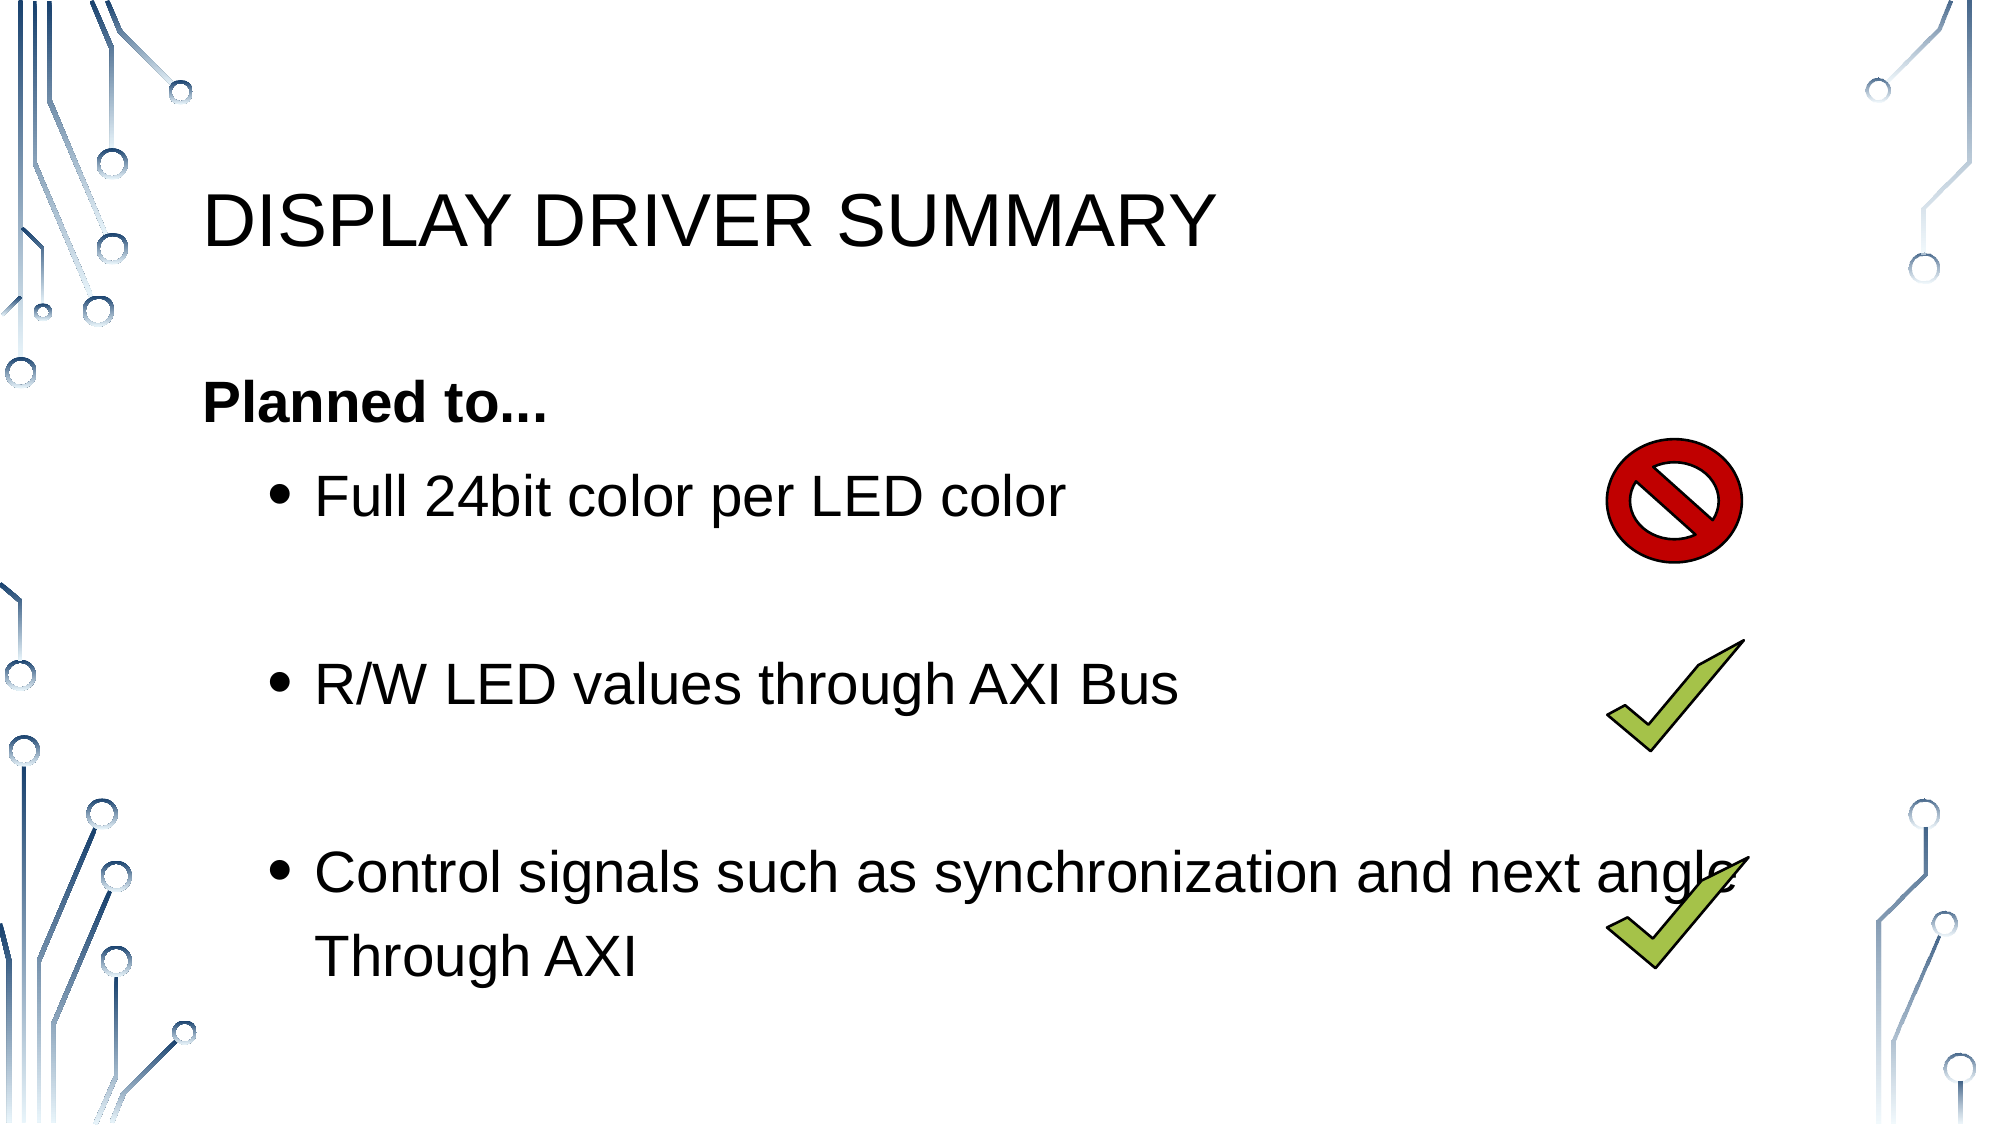

# Display Driver Summary
Planned to...
Full 24bit color per LED color

R/W LED values through AXI Bus

Control signals such as synchronization and next angle
Through AXI